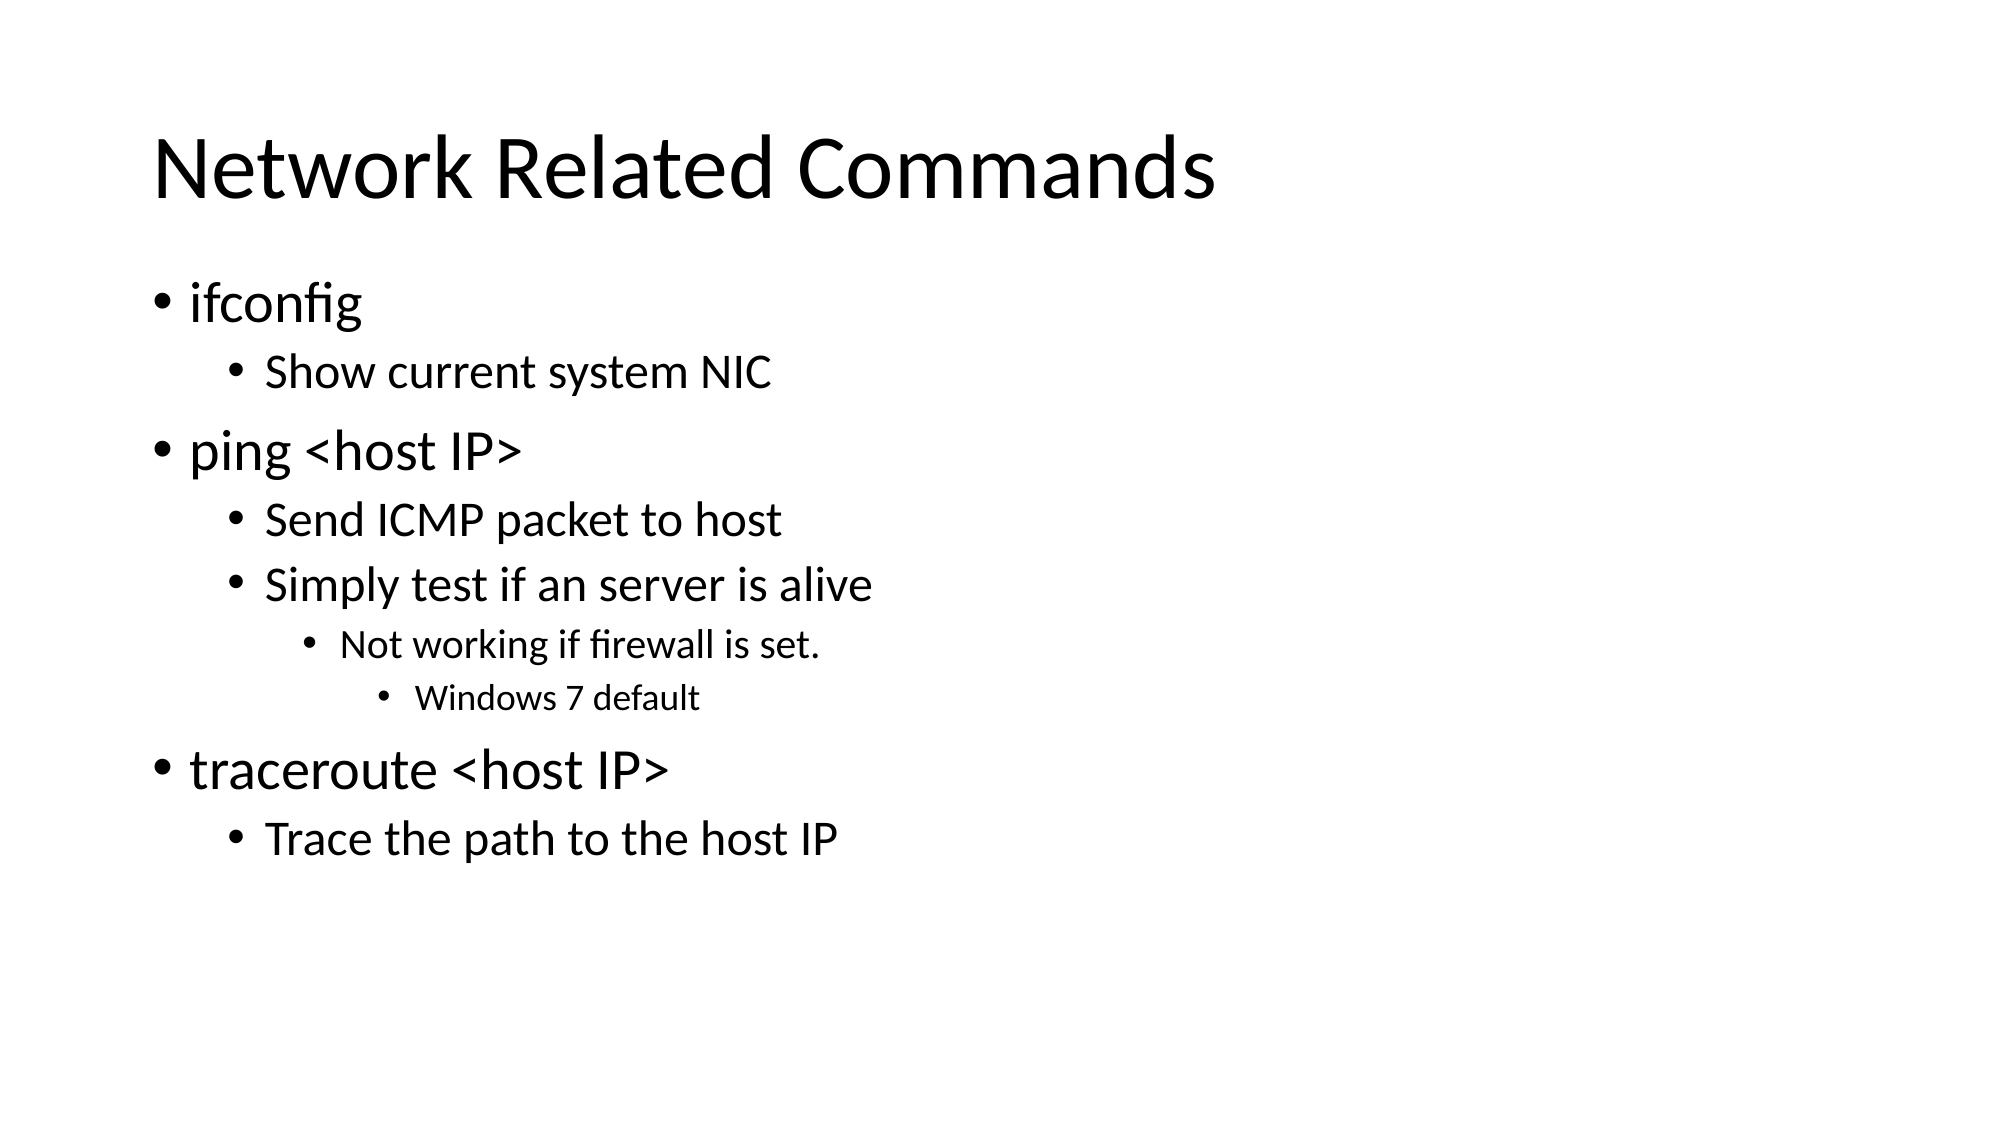

# Network Related Commands
ifconfig
Show current system NIC
ping <host IP>
Send ICMP packet to host
Simply test if an server is alive
Not working if firewall is set.
Windows 7 default
traceroute <host IP>
Trace the path to the host IP